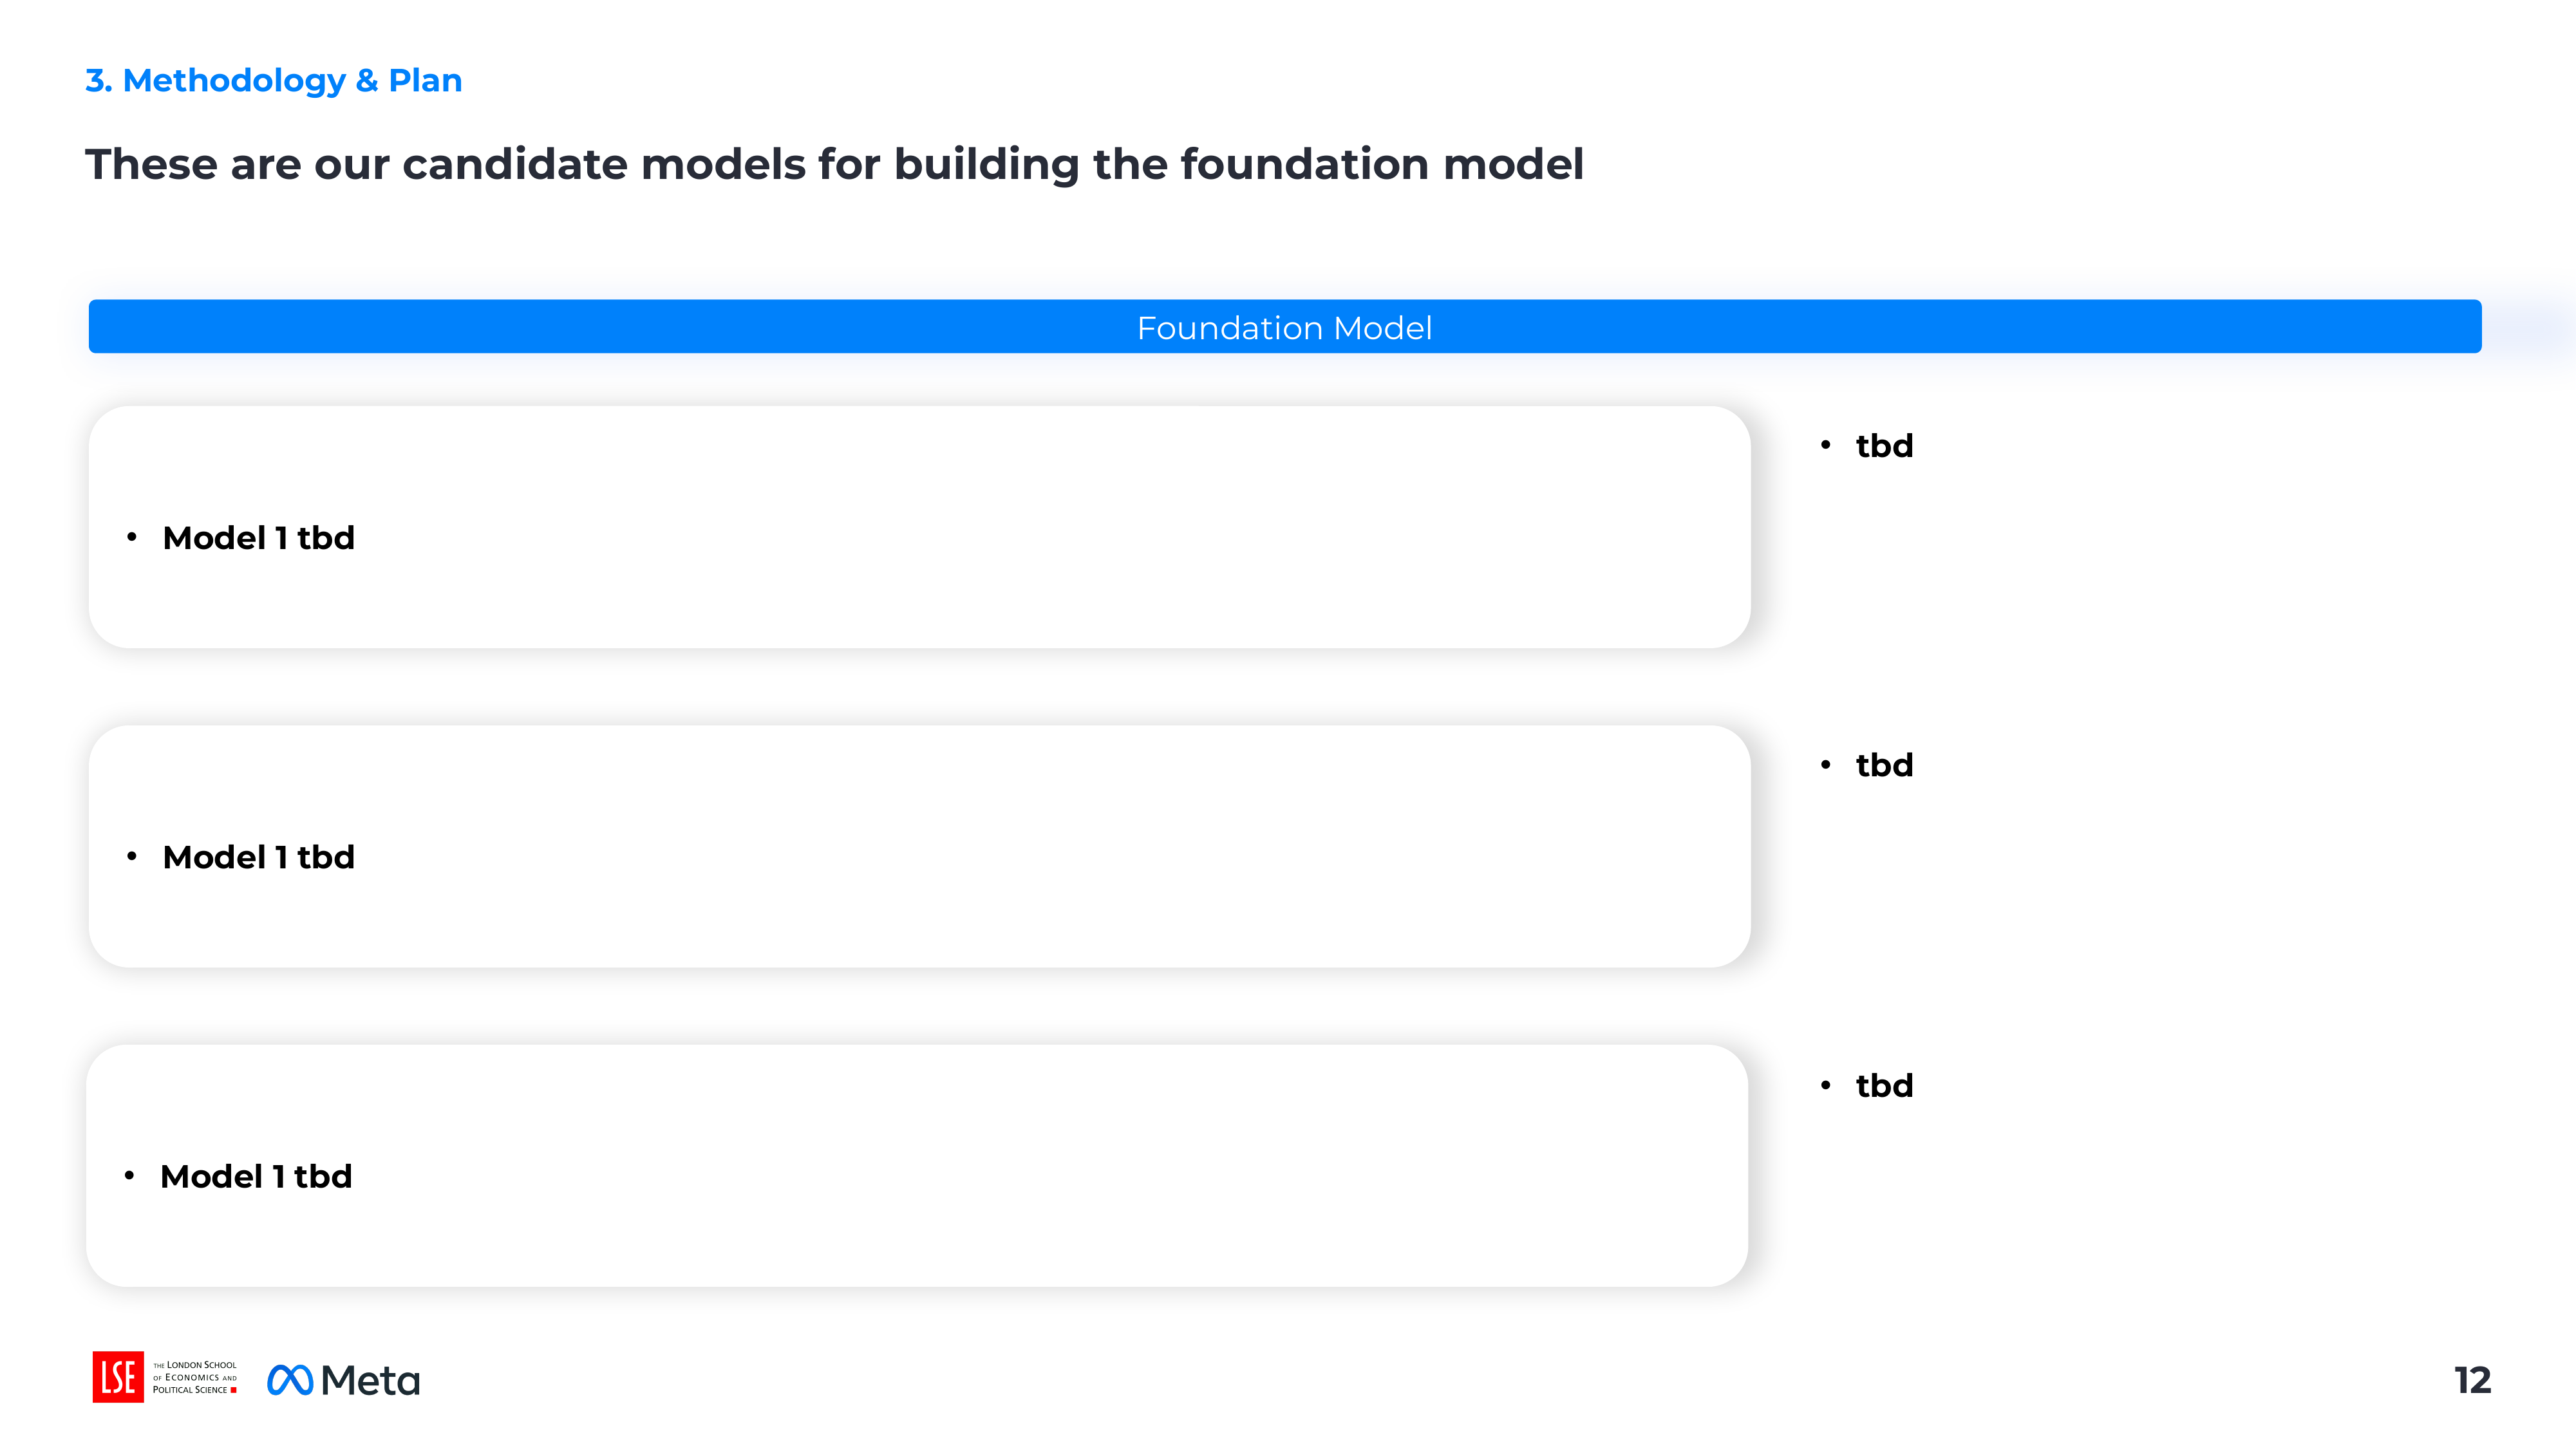

3. Methodology & Plan
These are our candidate models for building the foundation model
Foundation Model
tbd

Model 1 tbd

Model 1 tbd
tbd

Model 1 tbd
tbd